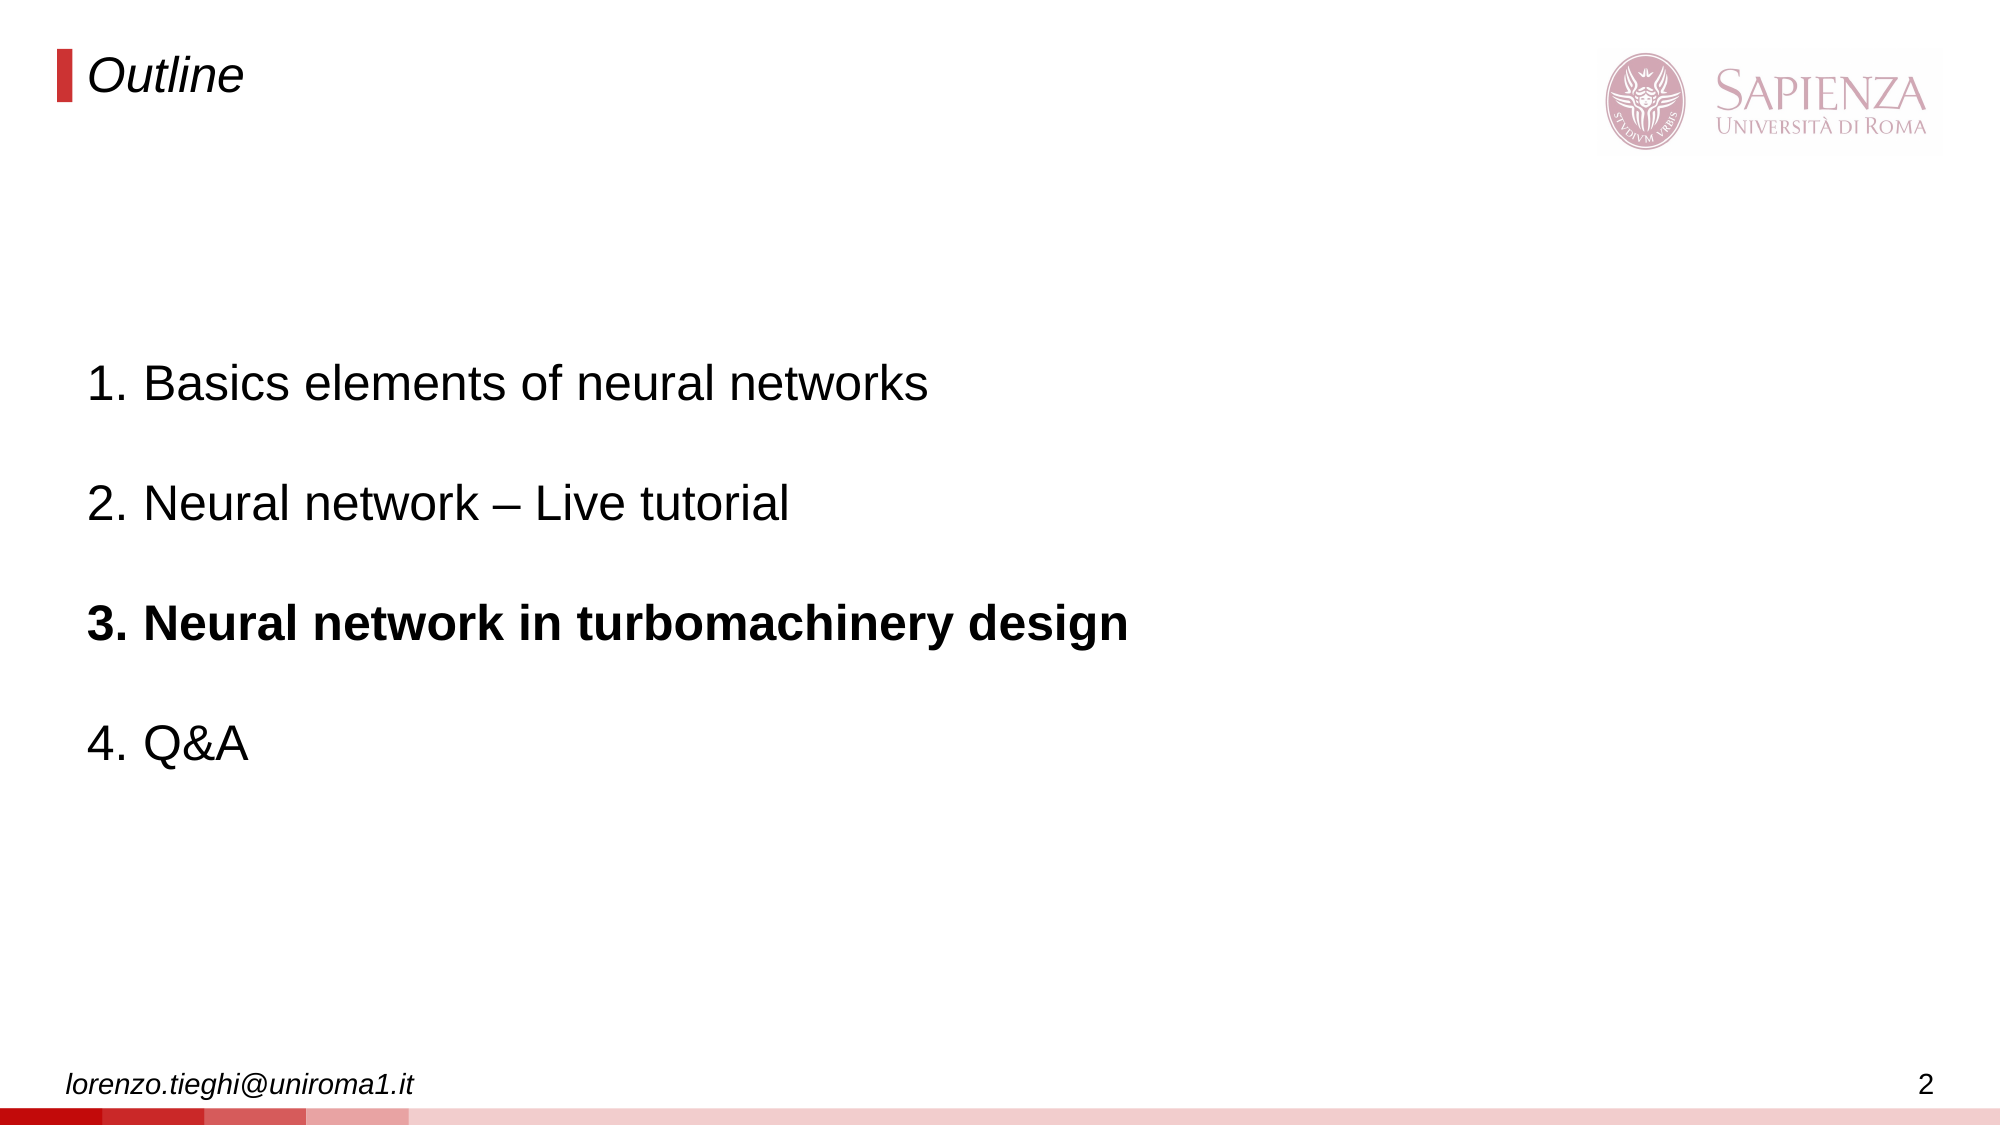

# Outline
Basics elements of neural networks

Neural network – Live tutorial

Neural network in turbomachinery design

Q&A